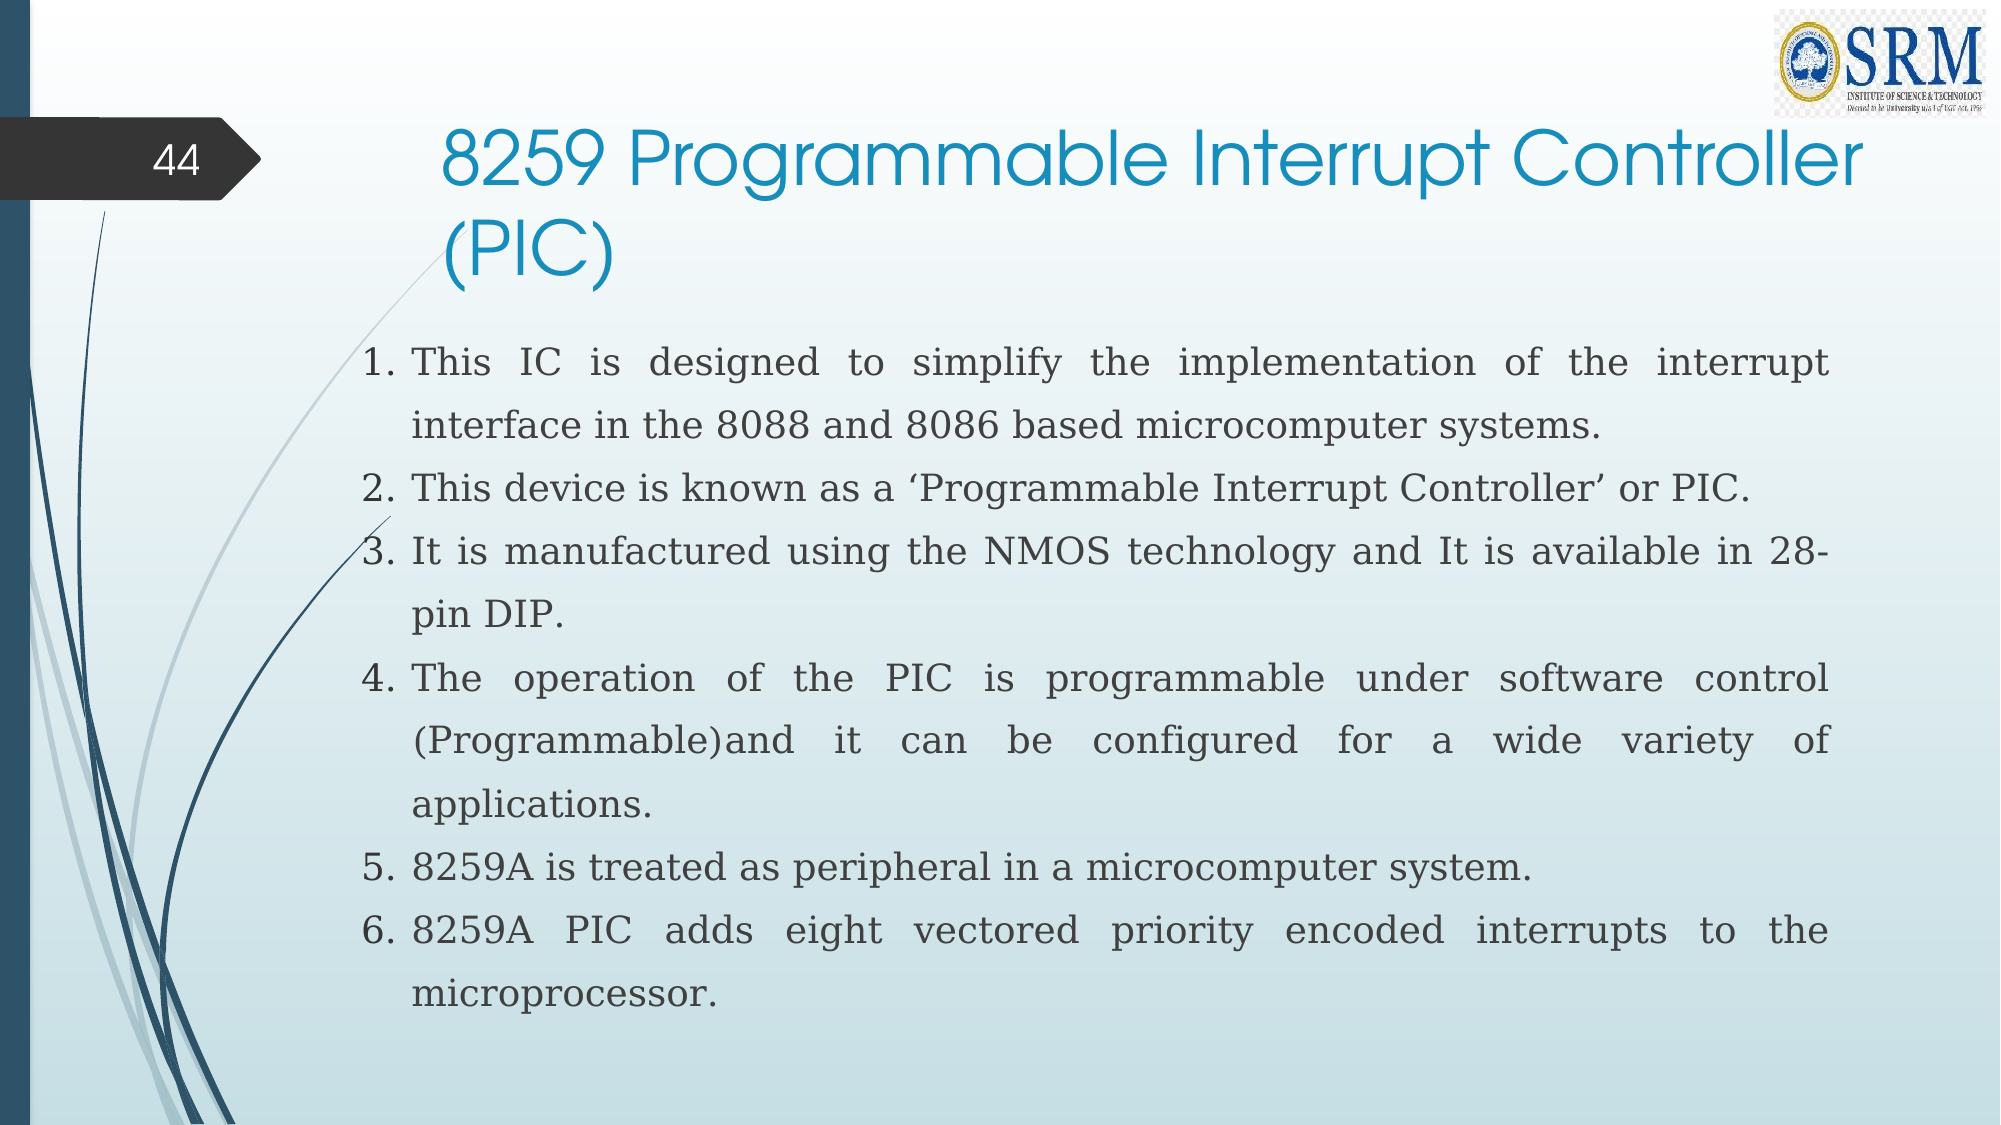

# 8259 Programmable Interrupt Controller (PIC)
44
This IC is designed to simplify the implementation of the interrupt interface in the 8088 and 8086 based microcomputer systems.
This device is known as a ‘Programmable Interrupt Controller’ or PIC.
It is manufactured using the NMOS technology and It is available in 28-pin DIP.
The operation of the PIC is programmable under software control (Programmable)and it can be configured for a wide variety of applications.
8259A is treated as peripheral in a microcomputer system.
8259A PIC adds eight vectored priority encoded interrupts to the microprocessor.